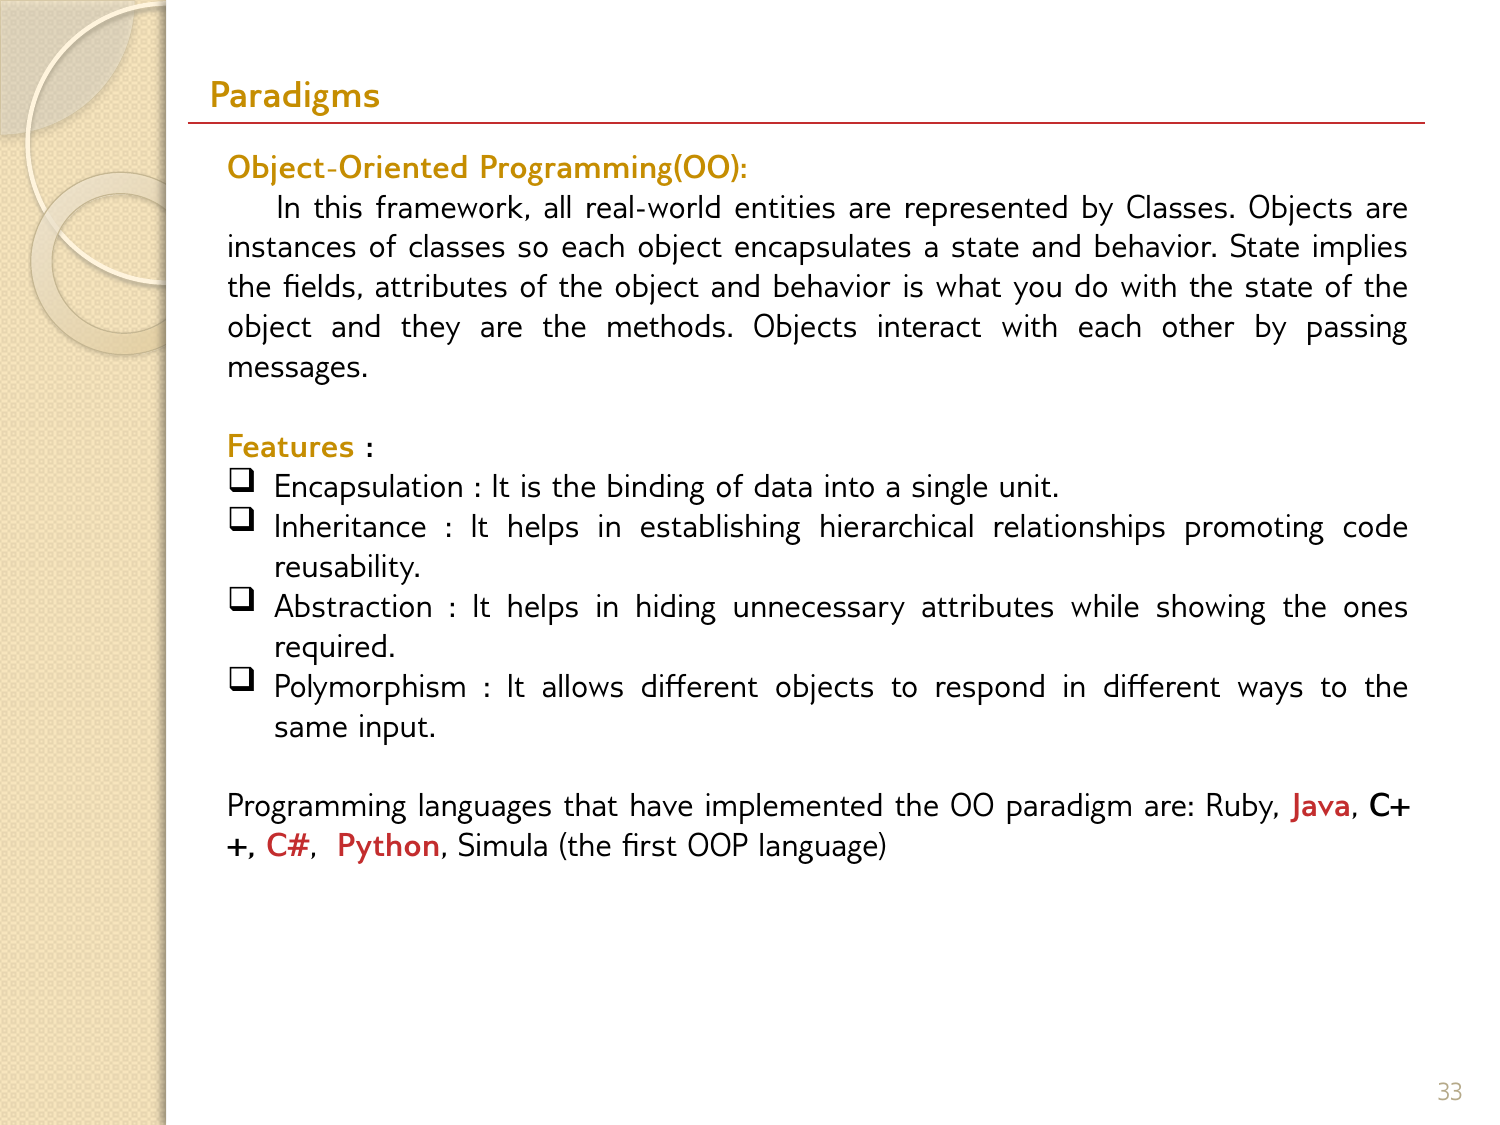

Paradigms
Object-Oriented Programming(OO):
    In this framework, all real-world entities are represented by Classes. Objects are instances of classes so each object encapsulates a state and behavior. State implies the fields, attributes of the object and behavior is what you do with the state of the object and they are the methods. Objects interact with each other by passing messages.

Features :
Encapsulation : It is the binding of data into a single unit.
Inheritance : It helps in establishing hierarchical relationships promoting code reusability.
Abstraction : It helps in hiding unnecessary attributes while showing the ones required.
Polymorphism : It allows different objects to respond in different ways to the same input.

Programming languages that have implemented the OO paradigm are: Ruby, Java, C++, C#,  Python, Simula (the first OOP language)
33